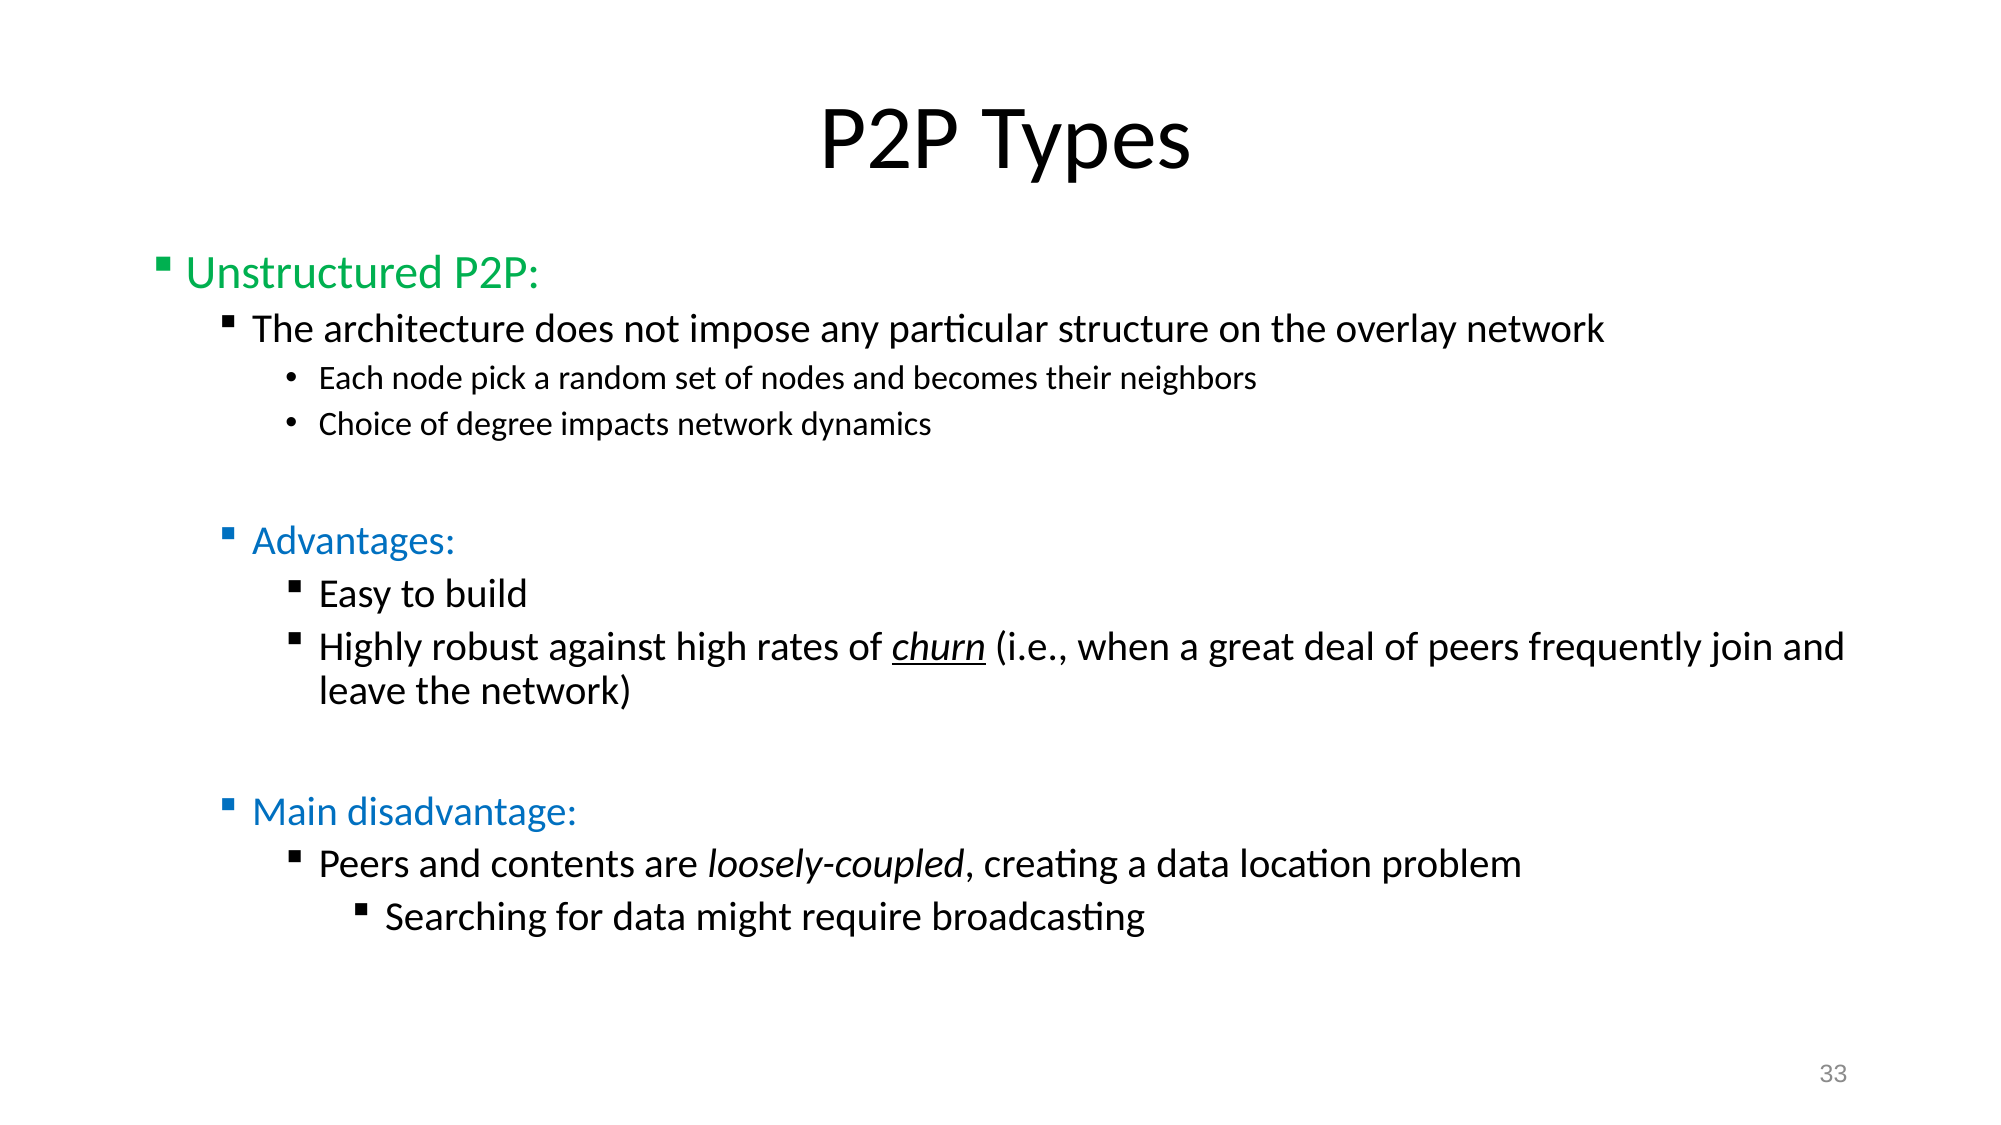

# P2P Types
Unstructured P2P:
The architecture does not impose any particular structure on the overlay network
Each node pick a random set of nodes and becomes their neighbors
Choice of degree impacts network dynamics

Advantages:
Easy to build
Highly robust against high rates of churn (i.e., when a great deal of peers frequently join and leave the network)

Main disadvantage:
Peers and contents are loosely-coupled, creating a data location problem
Searching for data might require broadcasting
33